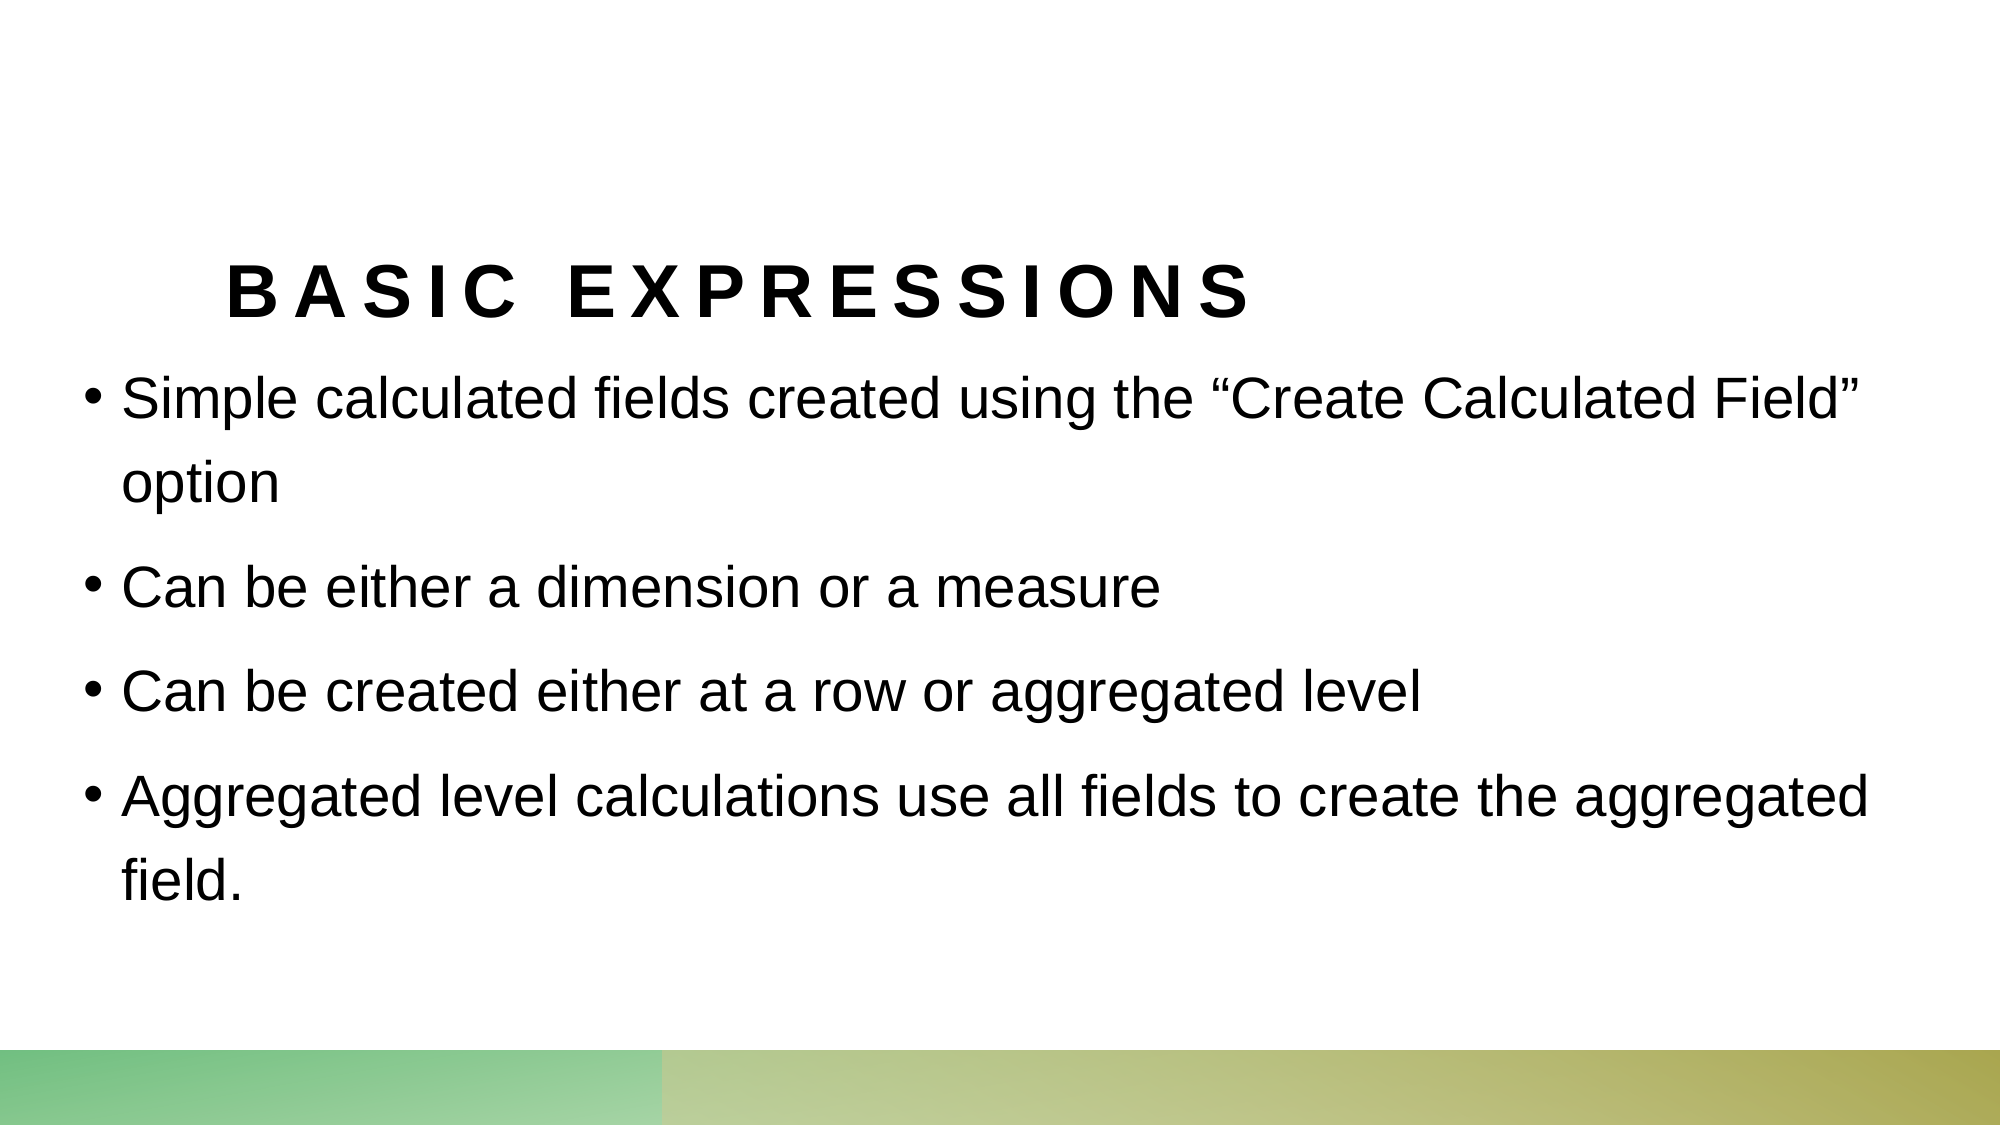

# Basic expressions
Simple calculated fields created using the “Create Calculated Field” option
Can be either a dimension or a measure
Can be created either at a row or aggregated level
Aggregated level calculations use all fields to create the aggregated field.